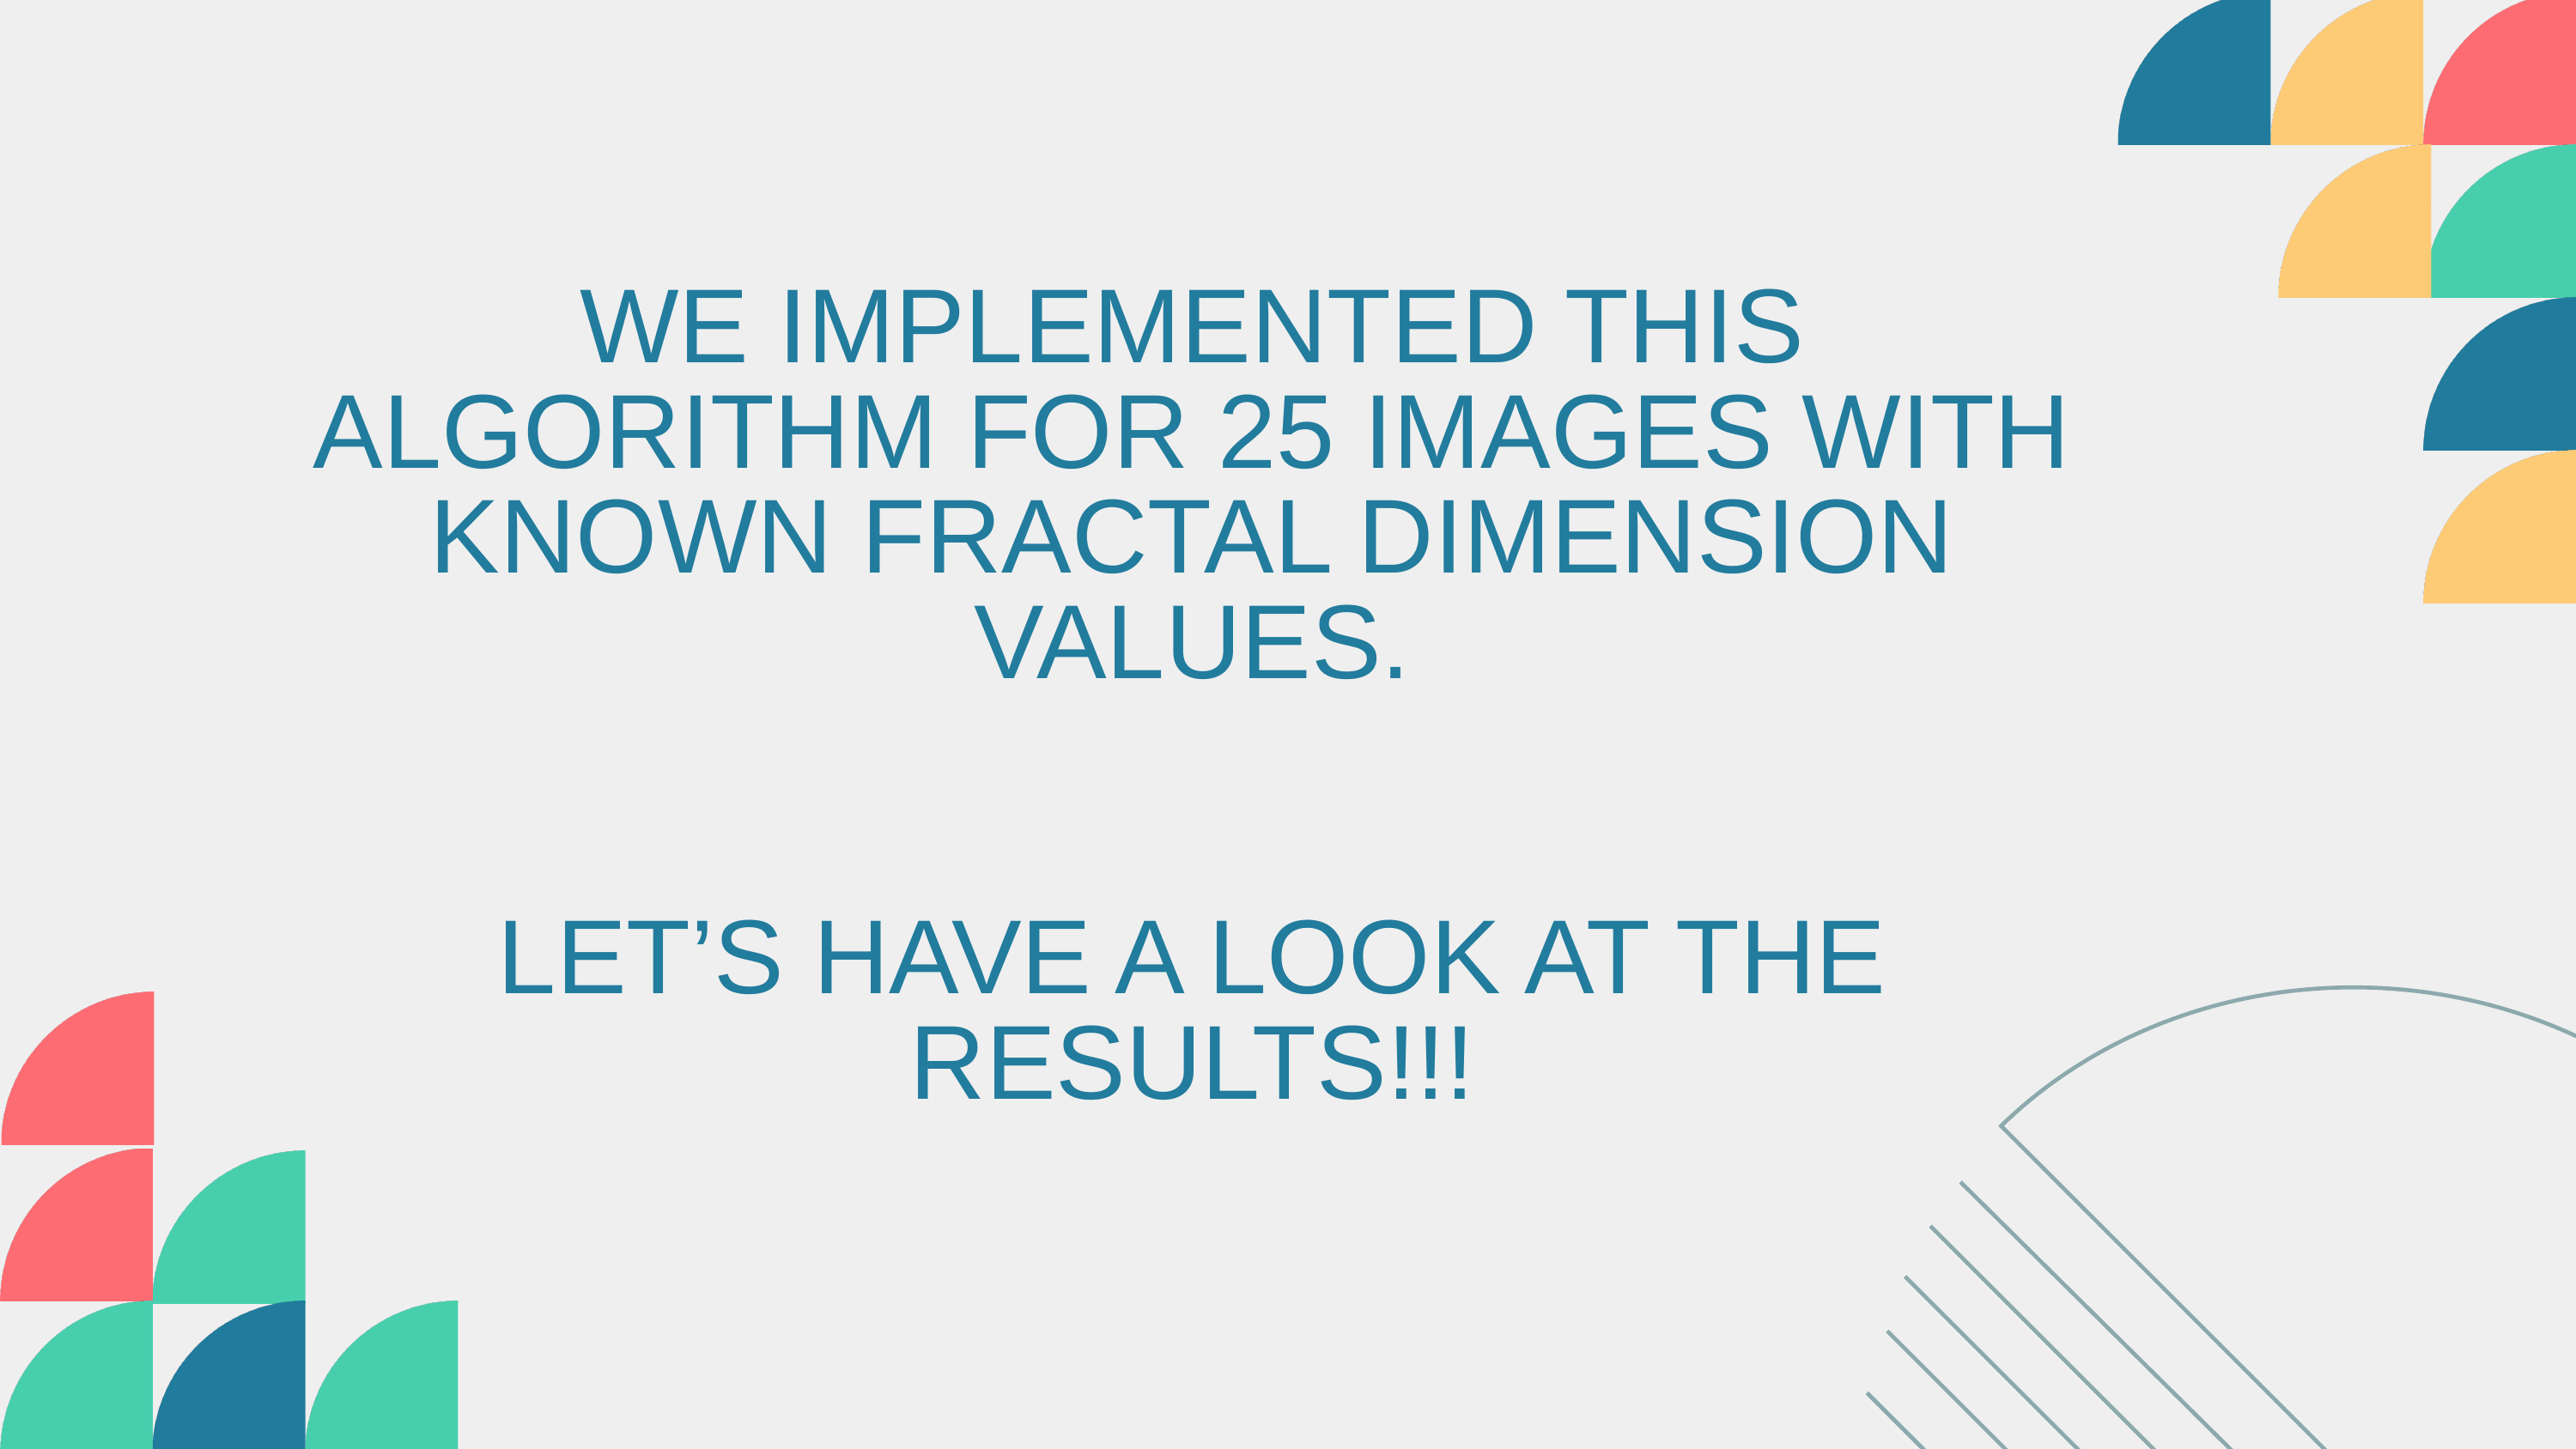

WE IMPLEMENTED THIS ALGORITHM FOR 25 IMAGES WITH KNOWN FRACTAL DIMENSION VALUES.

LET’S HAVE A LOOK AT THE RESULTS!!!